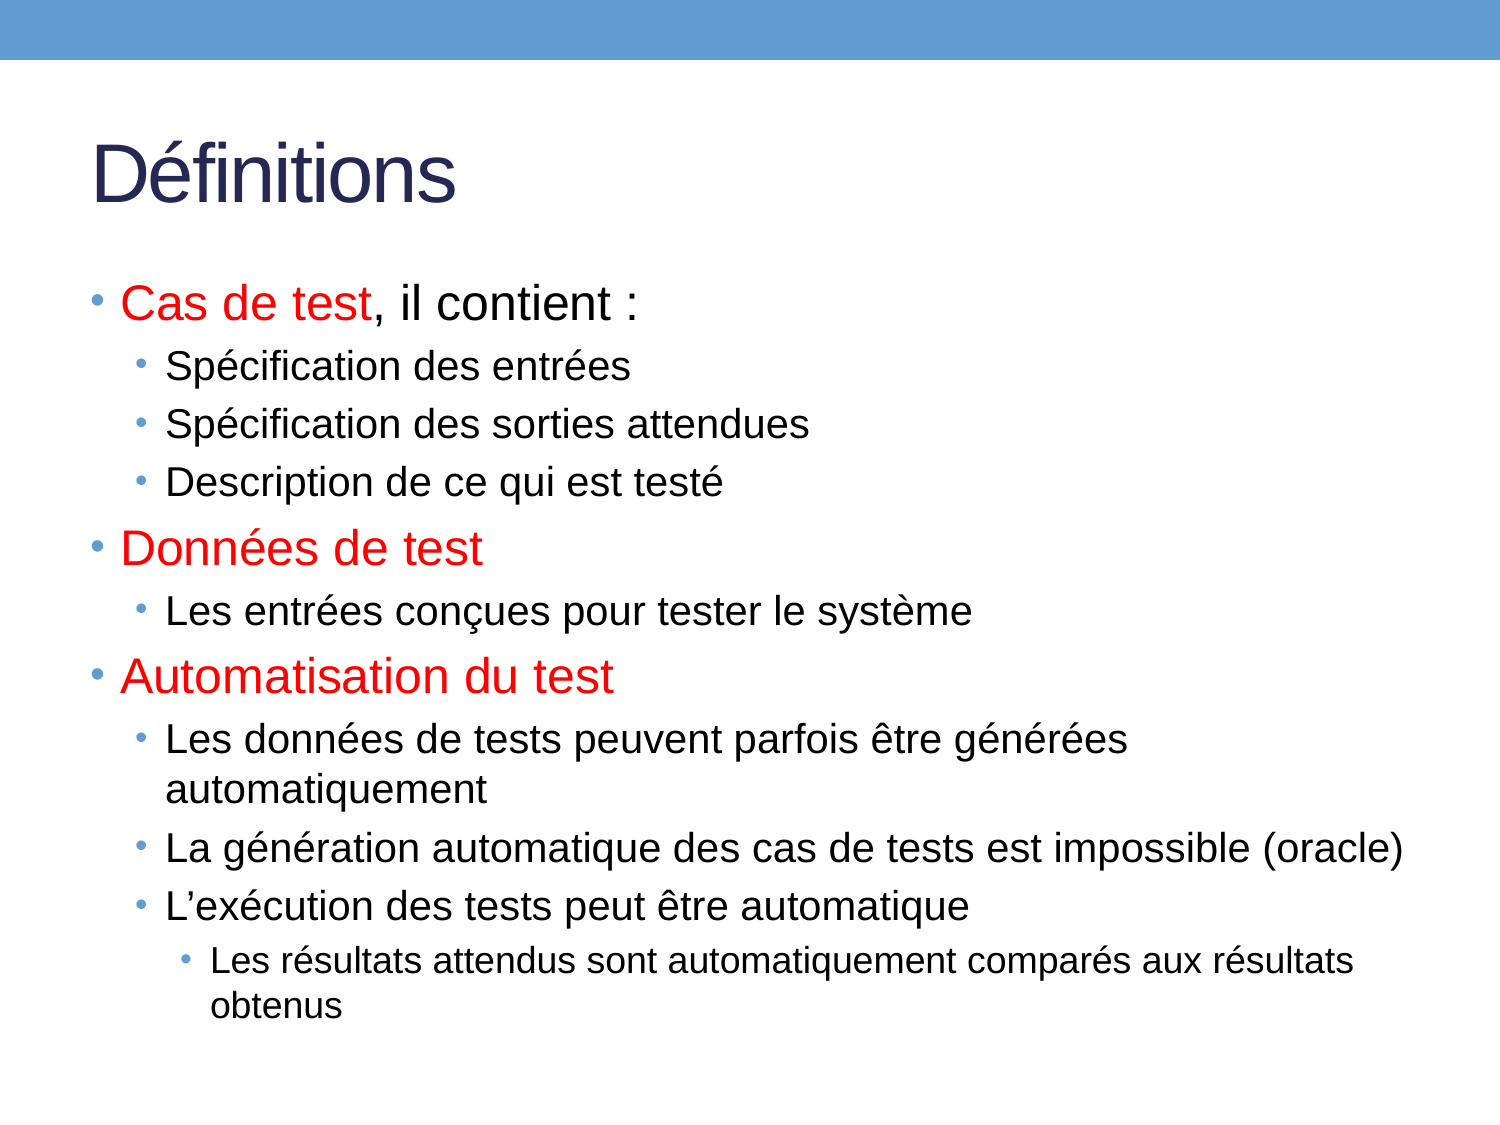

# Définitions
Cas de test, il contient :
Spécification des entrées
Spécification des sorties attendues
Description de ce qui est testé
Données de test
Les entrées conçues pour tester le système
Automatisation du test
Les données de tests peuvent parfois être générées automatiquement
La génération automatique des cas de tests est impossible (oracle)
L’exécution des tests peut être automatique
Les résultats attendus sont automatiquement comparés aux résultats obtenus